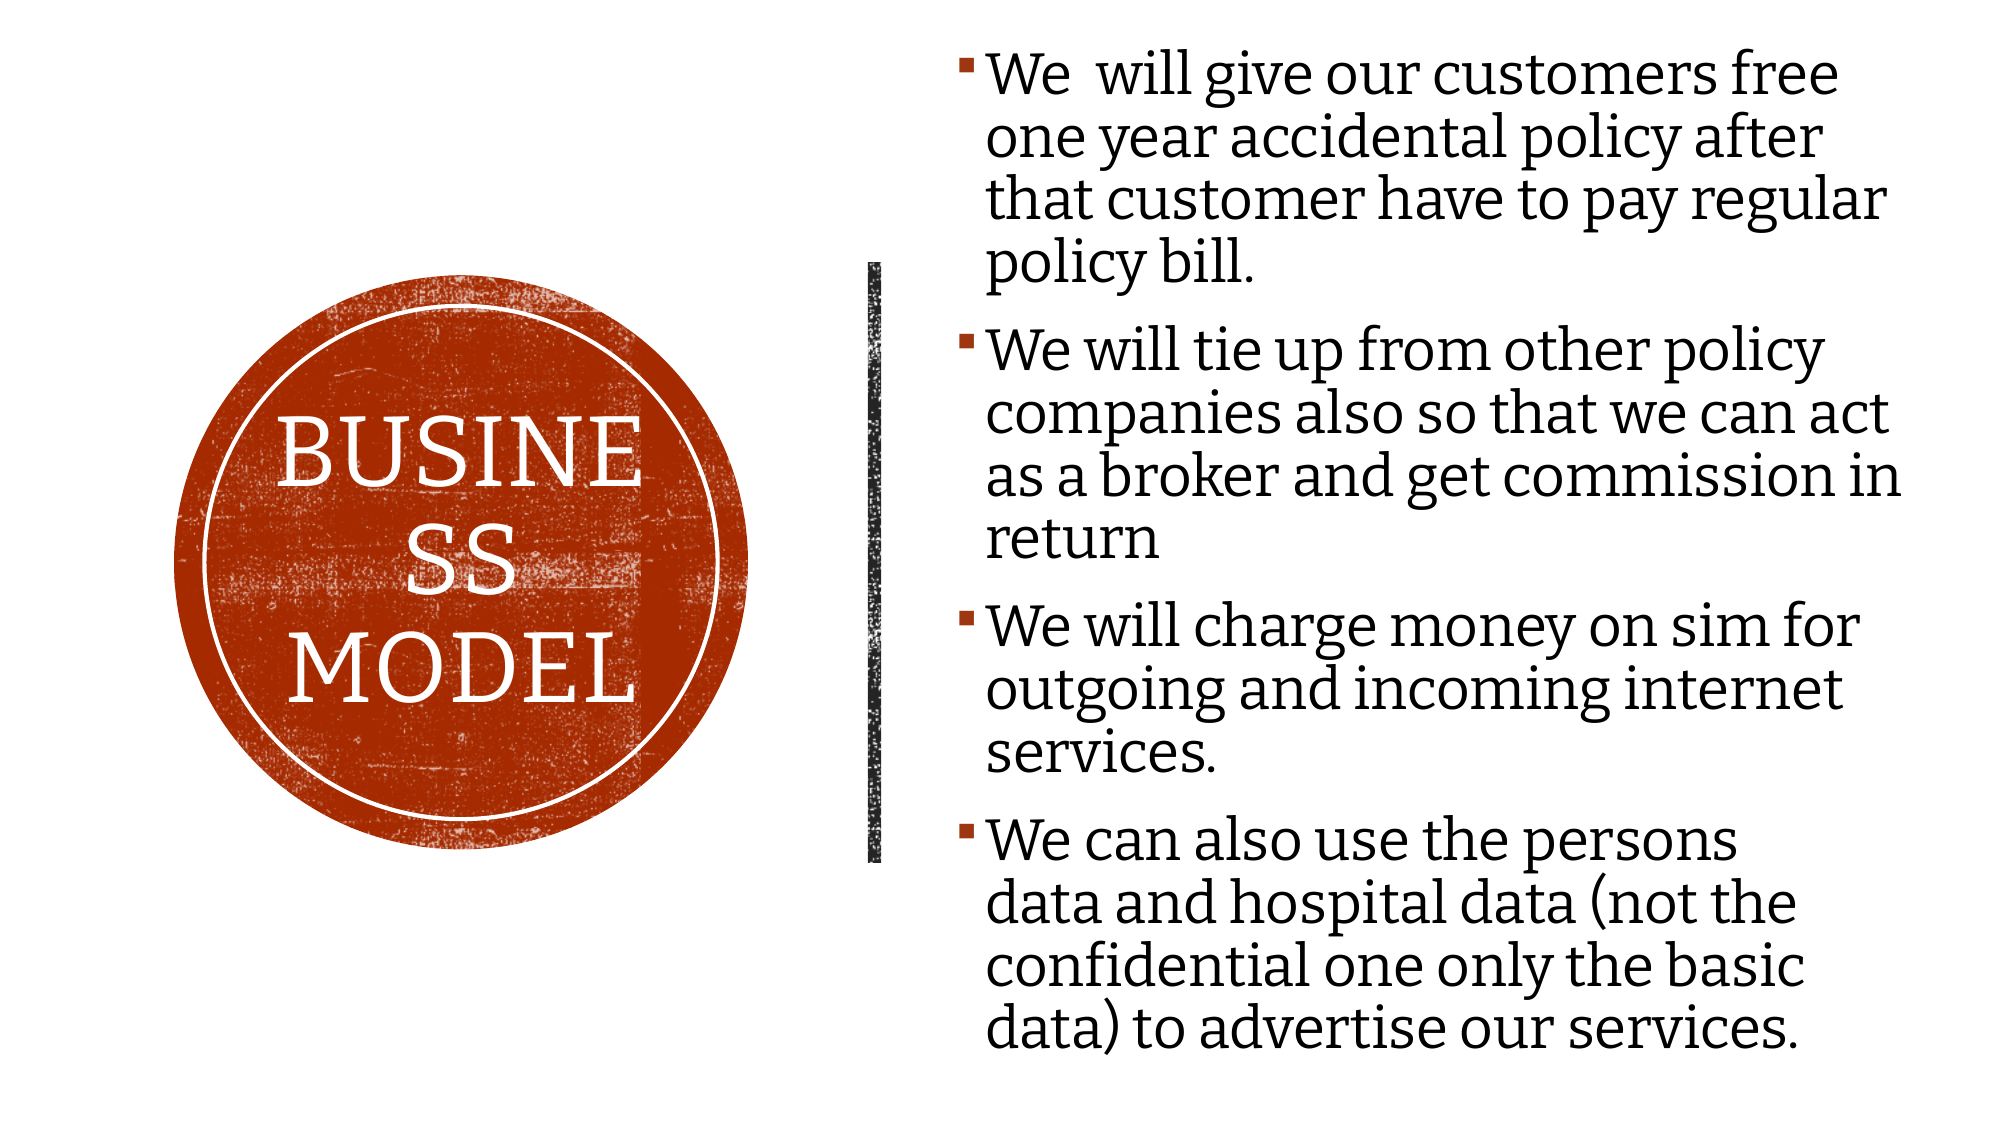

We  will give our customers free one year accidental policy after that customer have to pay regular policy bill.
We will tie up from other policy companies also so that we can act as a broker and get commission in return
We will charge money on sim for outgoing and incoming internet services.
We can also use the persons data and hospital data (not the confidential one only the basic data) to advertise our services.

# Business model